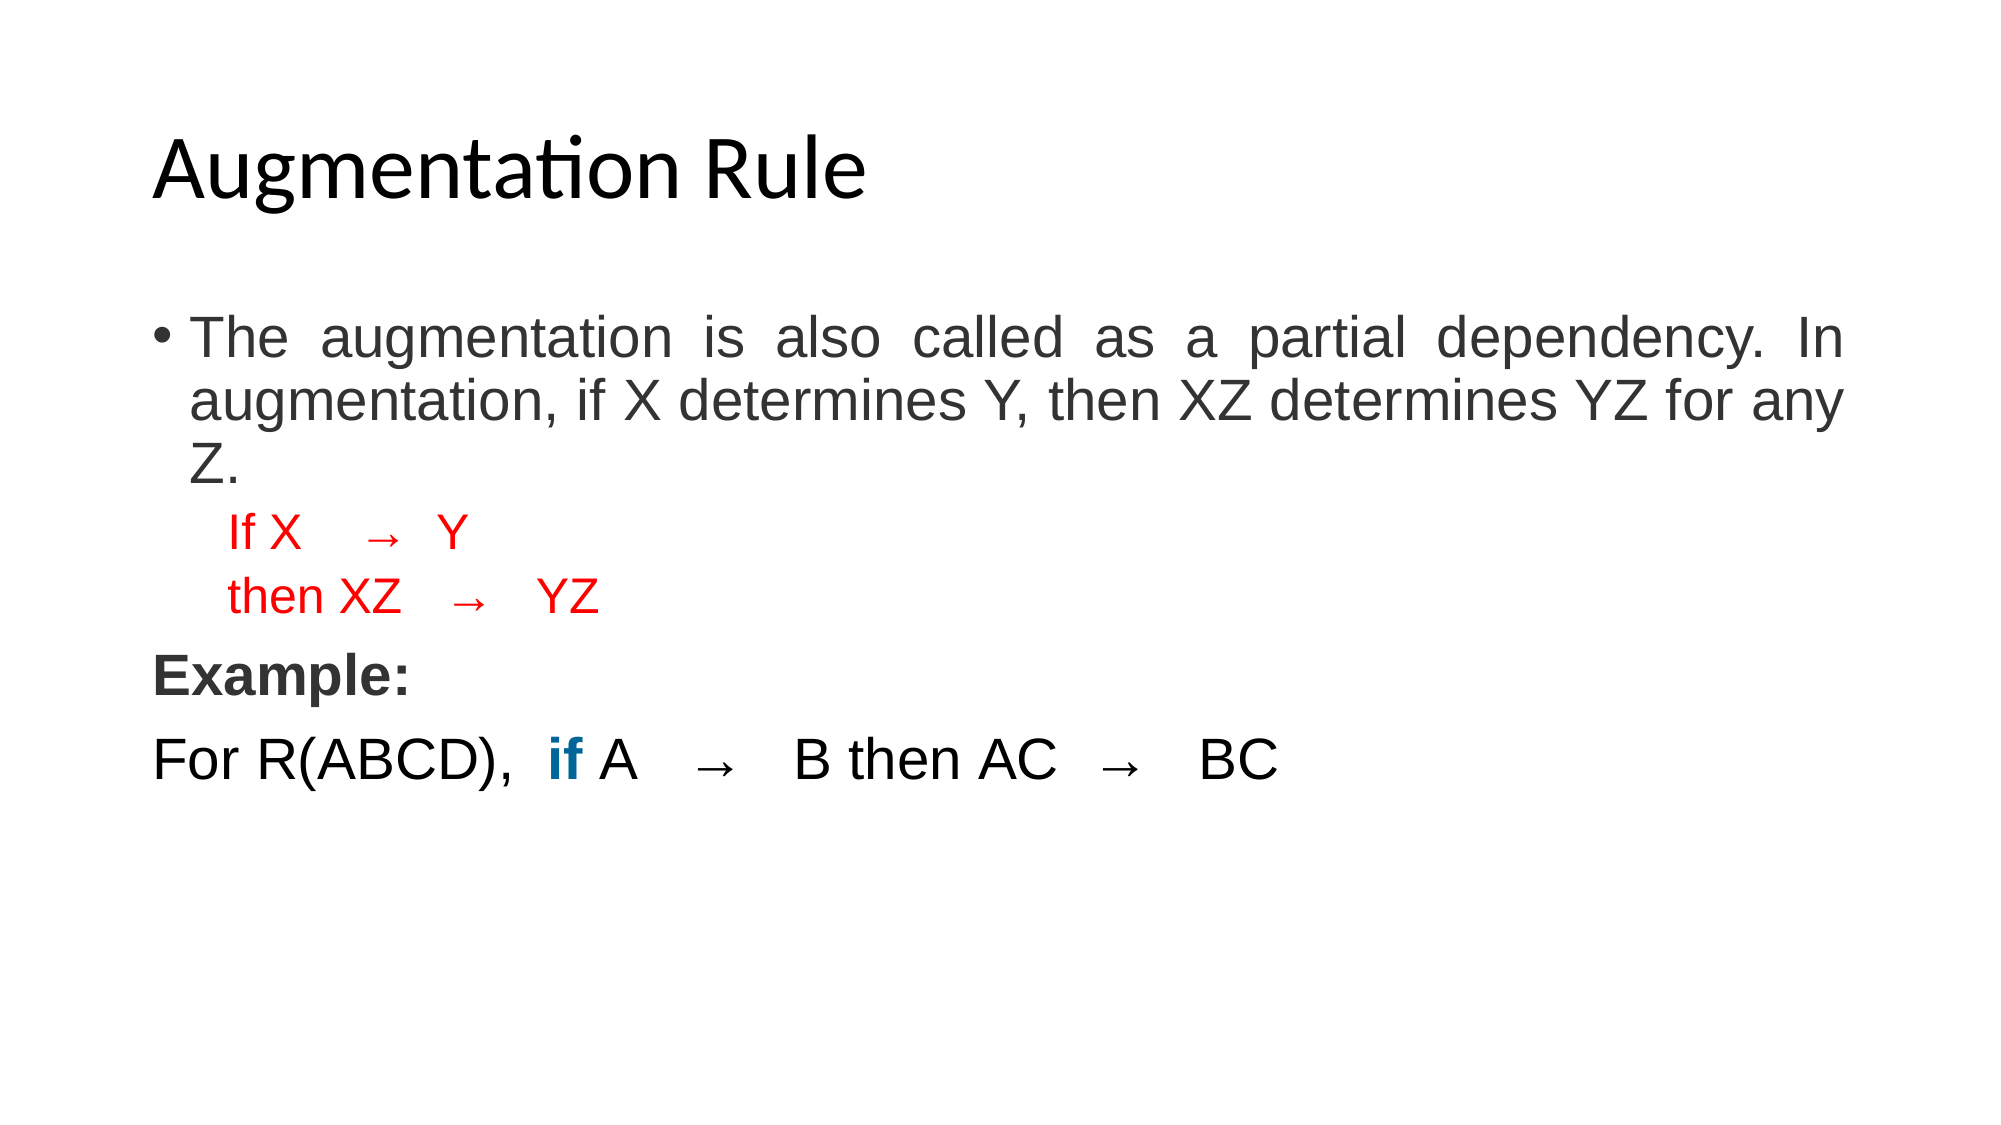

# Augmentation Rule
The augmentation is also called as a partial dependency. In augmentation, if X determines Y, then XZ determines YZ for any Z.
If X    →  Y
then XZ   →   YZ
Example:
For R(ABCD),  if A   →   B then AC  →   BC